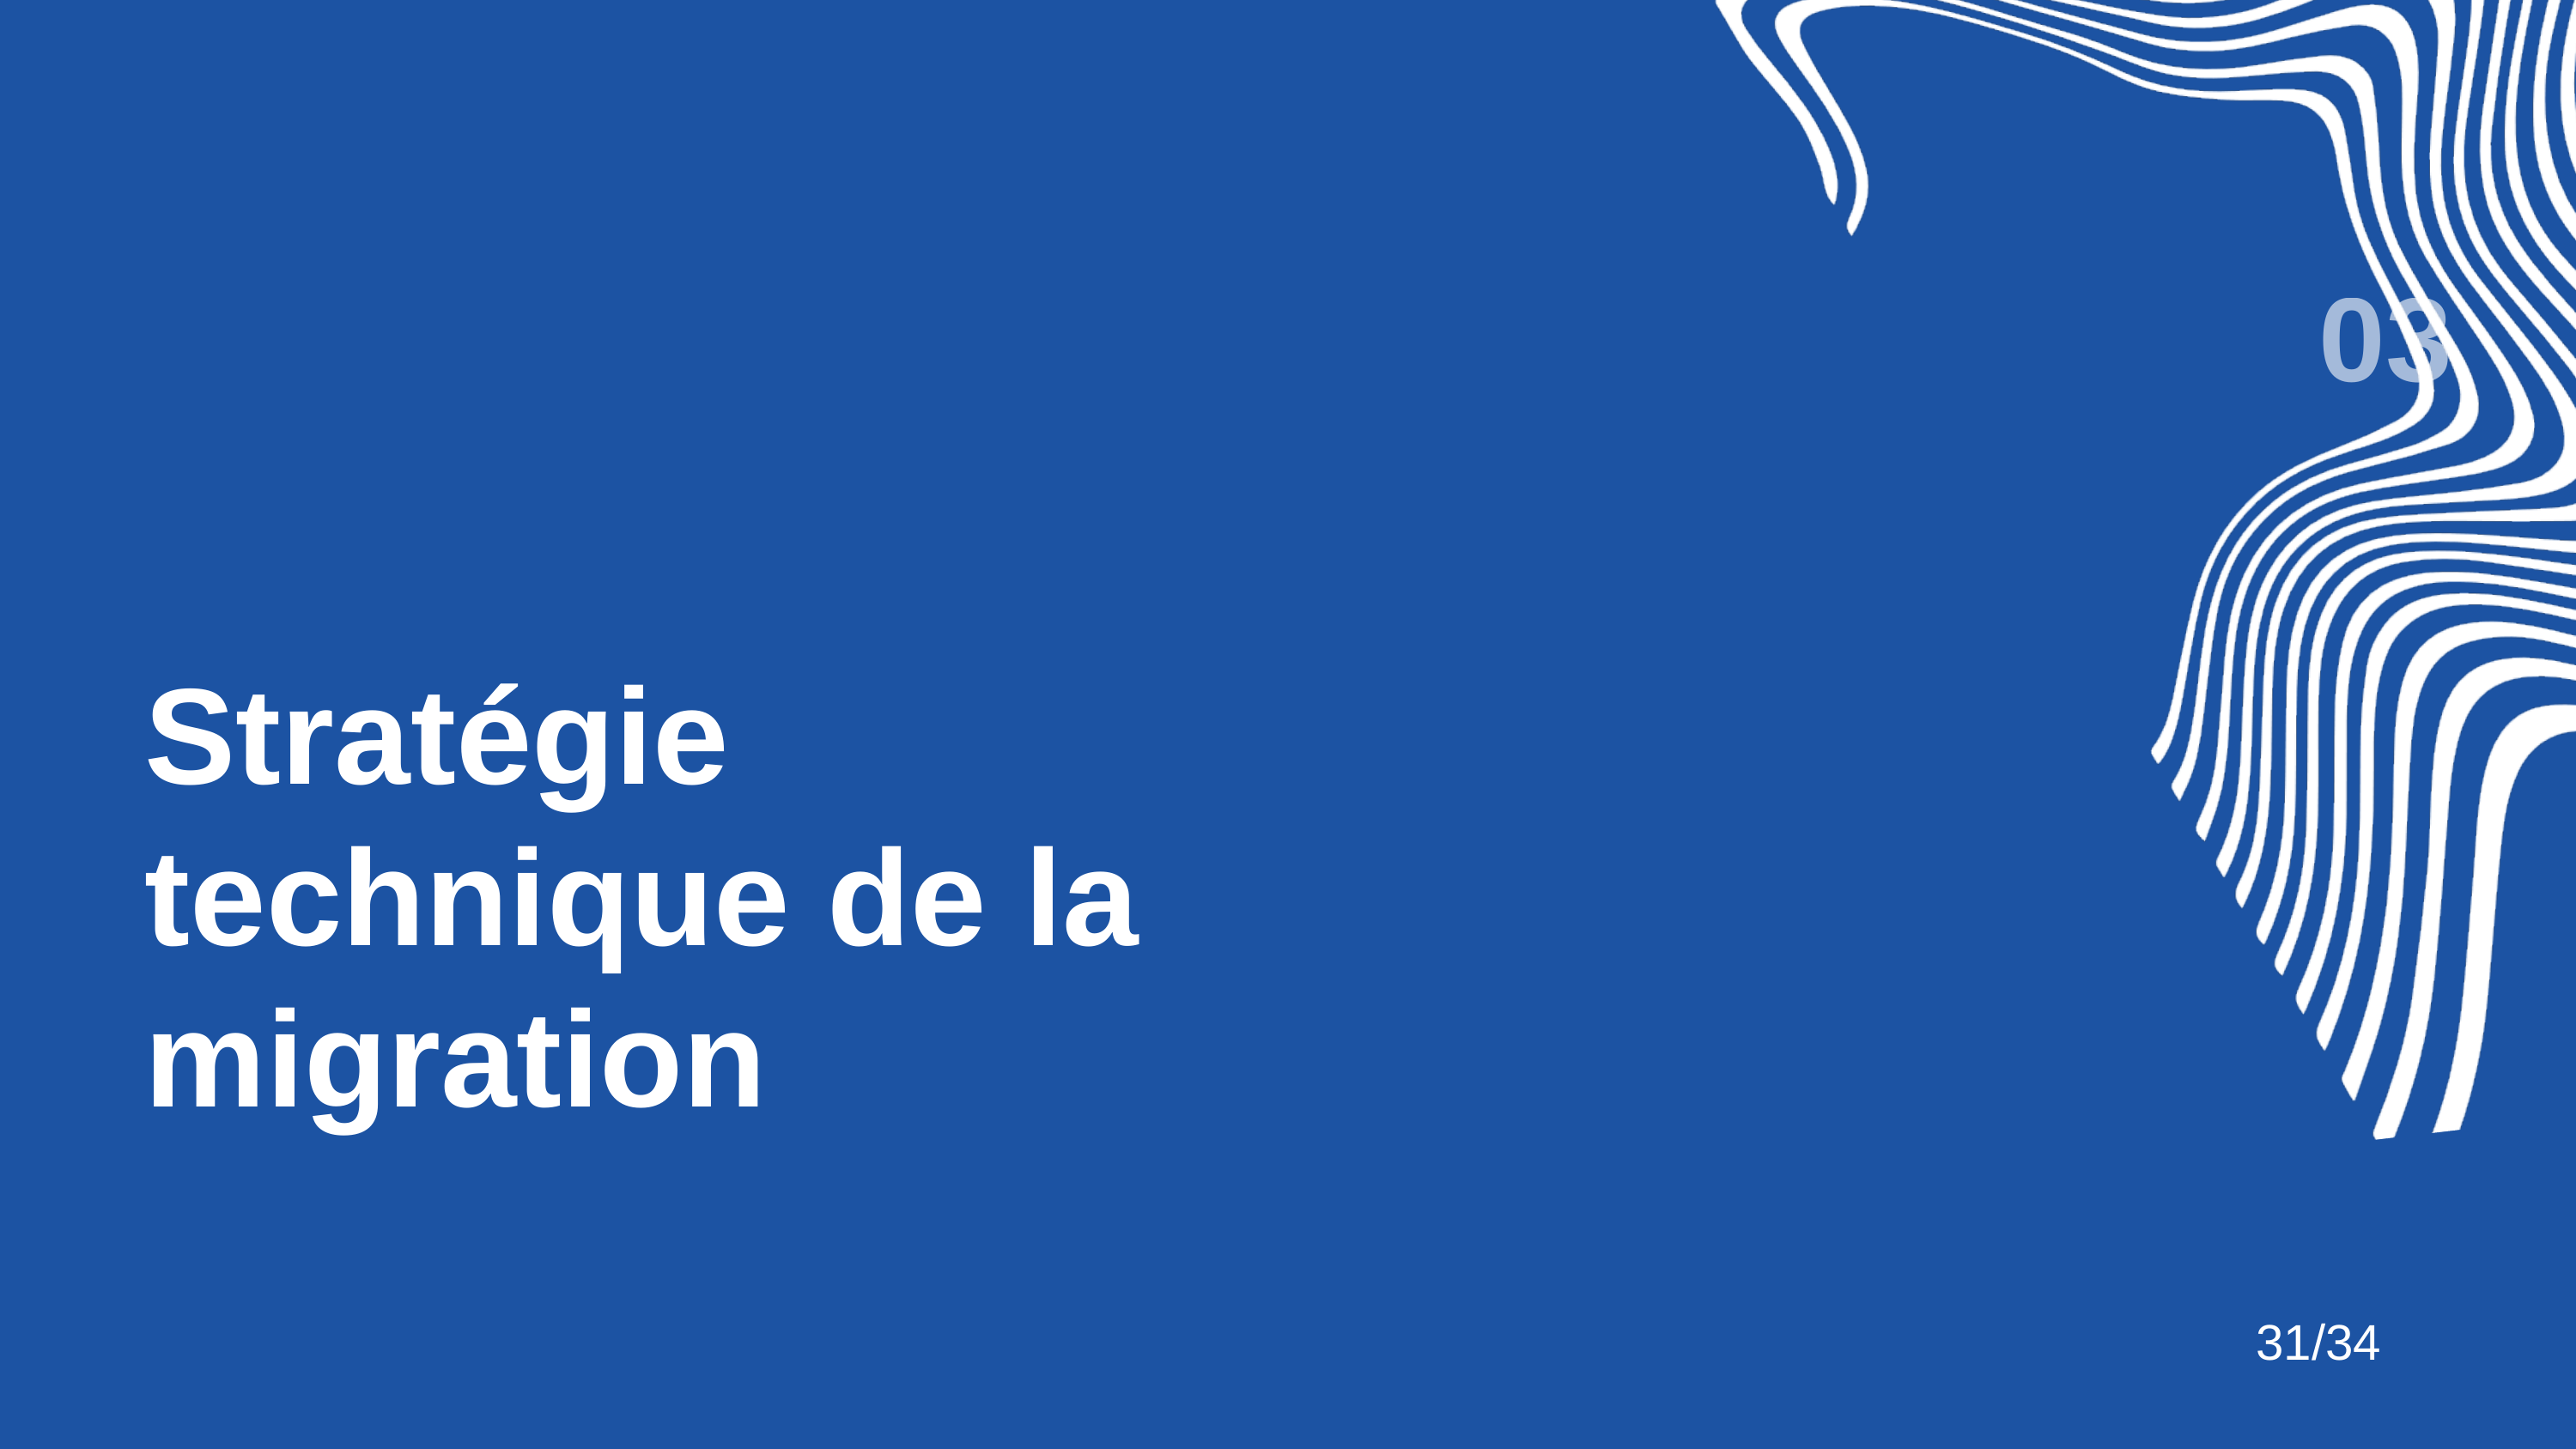

03
Stratégie technique de la migration
31/34